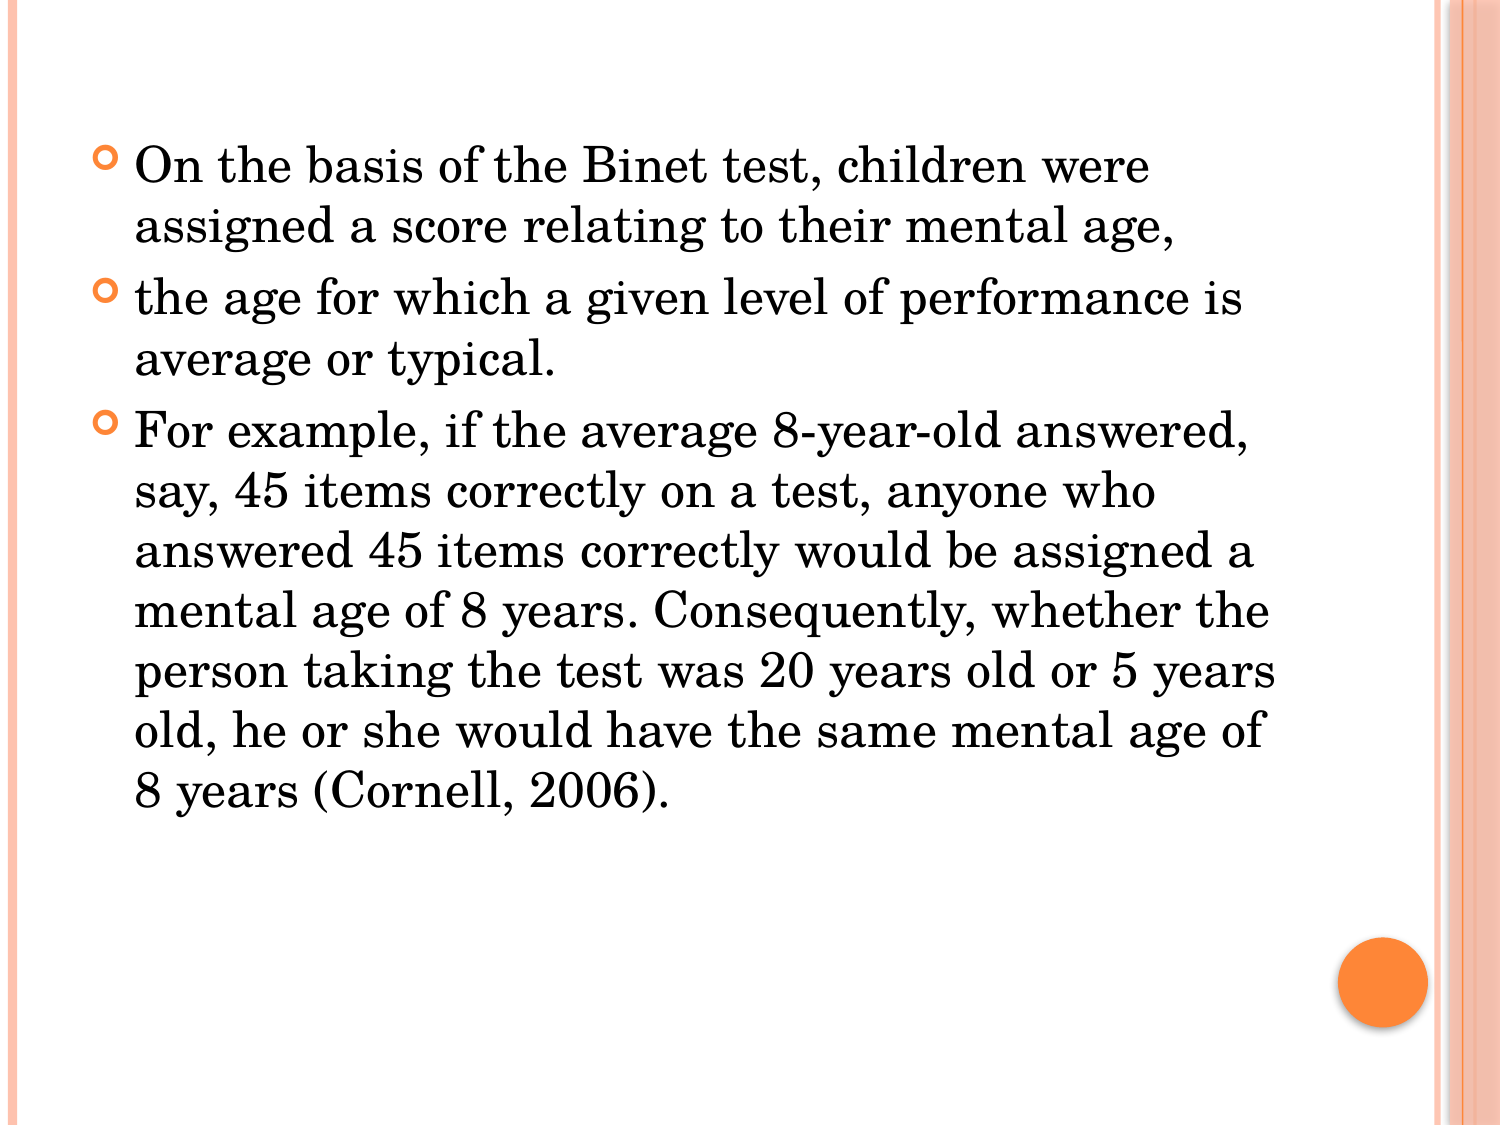

On the basis of the Binet test, children were assigned a score relating to their mental age,
the age for which a given level of performance is average or typical.
For example, if the average 8-year-old answered, say, 45 items correctly on a test, anyone who answered 45 items correctly would be assigned a mental age of 8 years. Consequently, whether the person taking the test was 20 years old or 5 years old, he or she would have the same mental age of 8 years (Cornell, 2006).